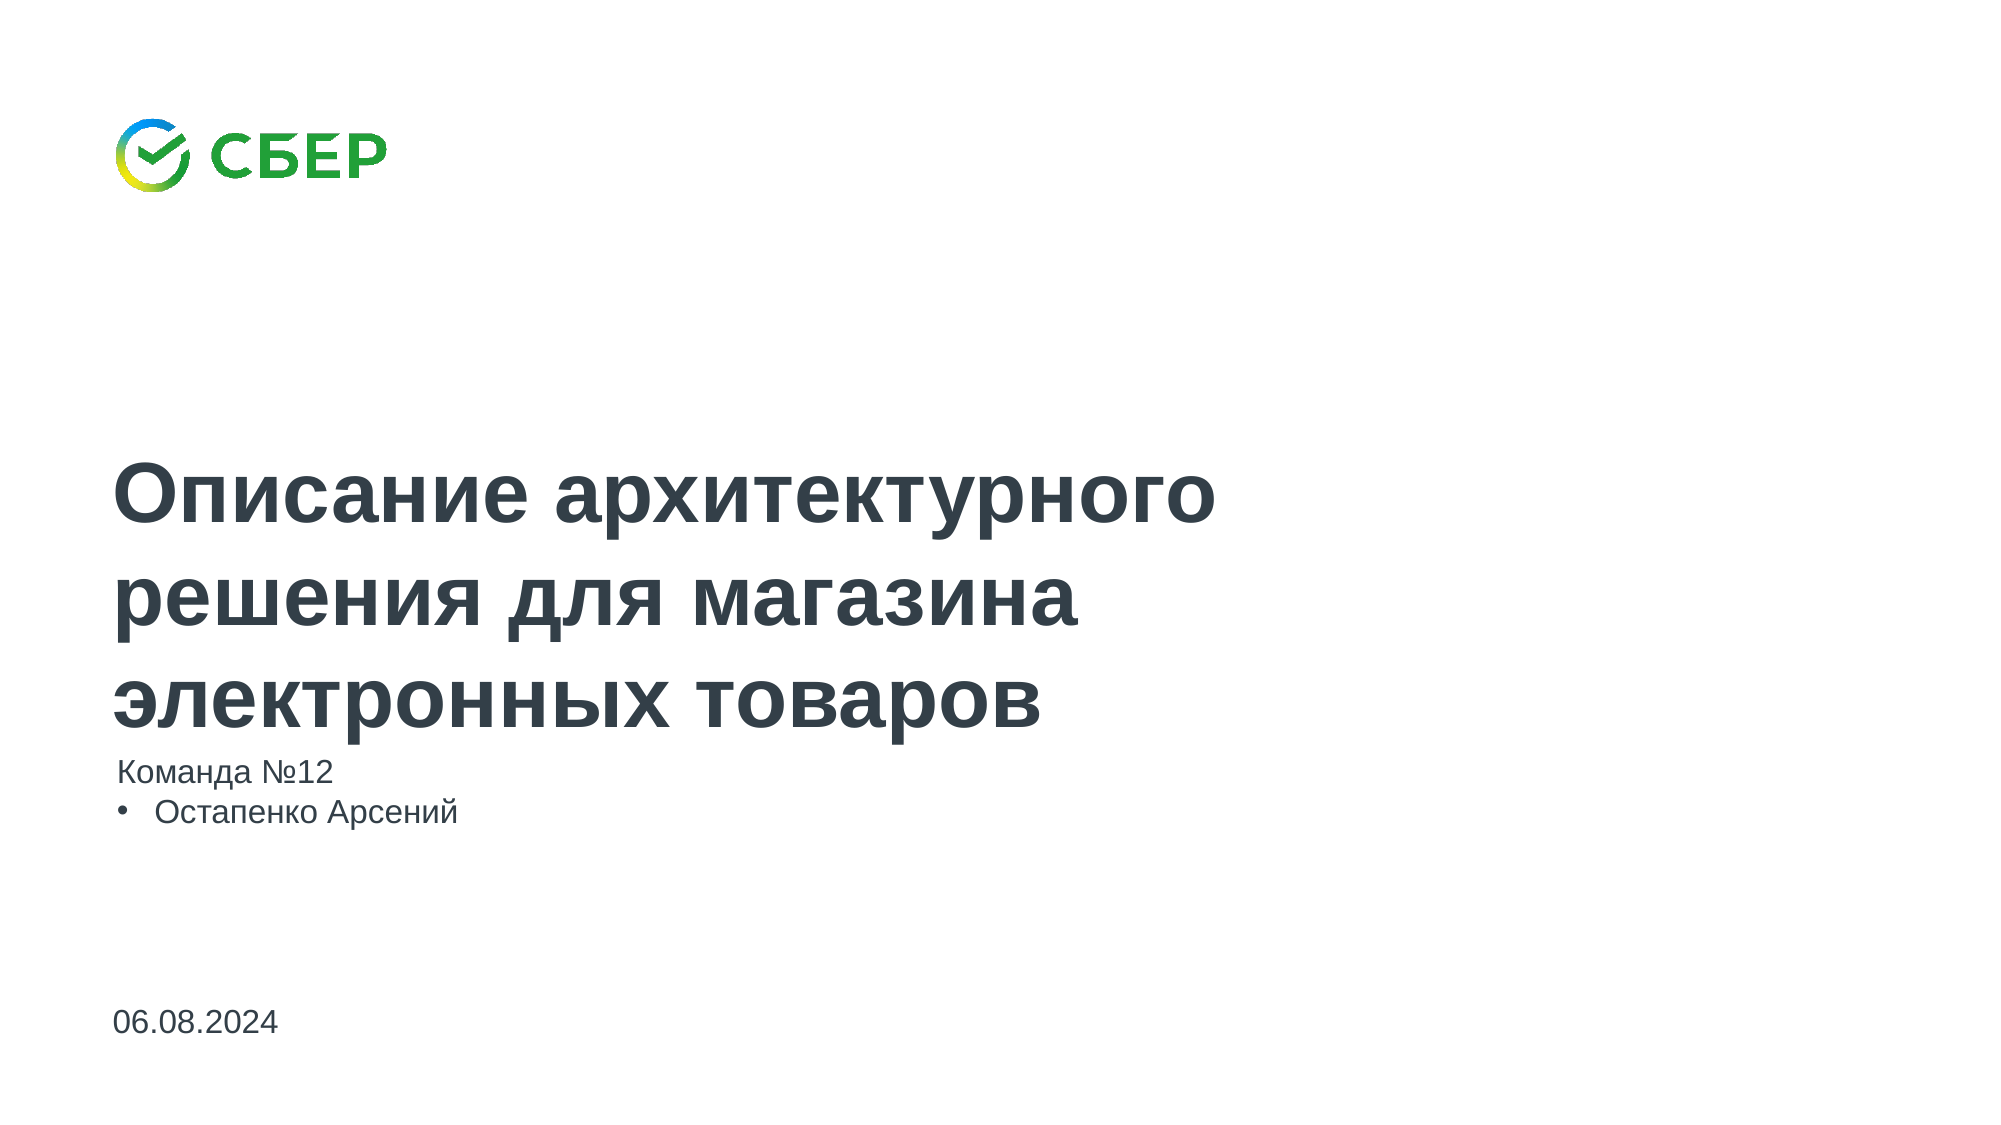

Описание архитектурного решения для магазина электронных товаров
Команда №12
Остапенко Арсений
06.08.2024